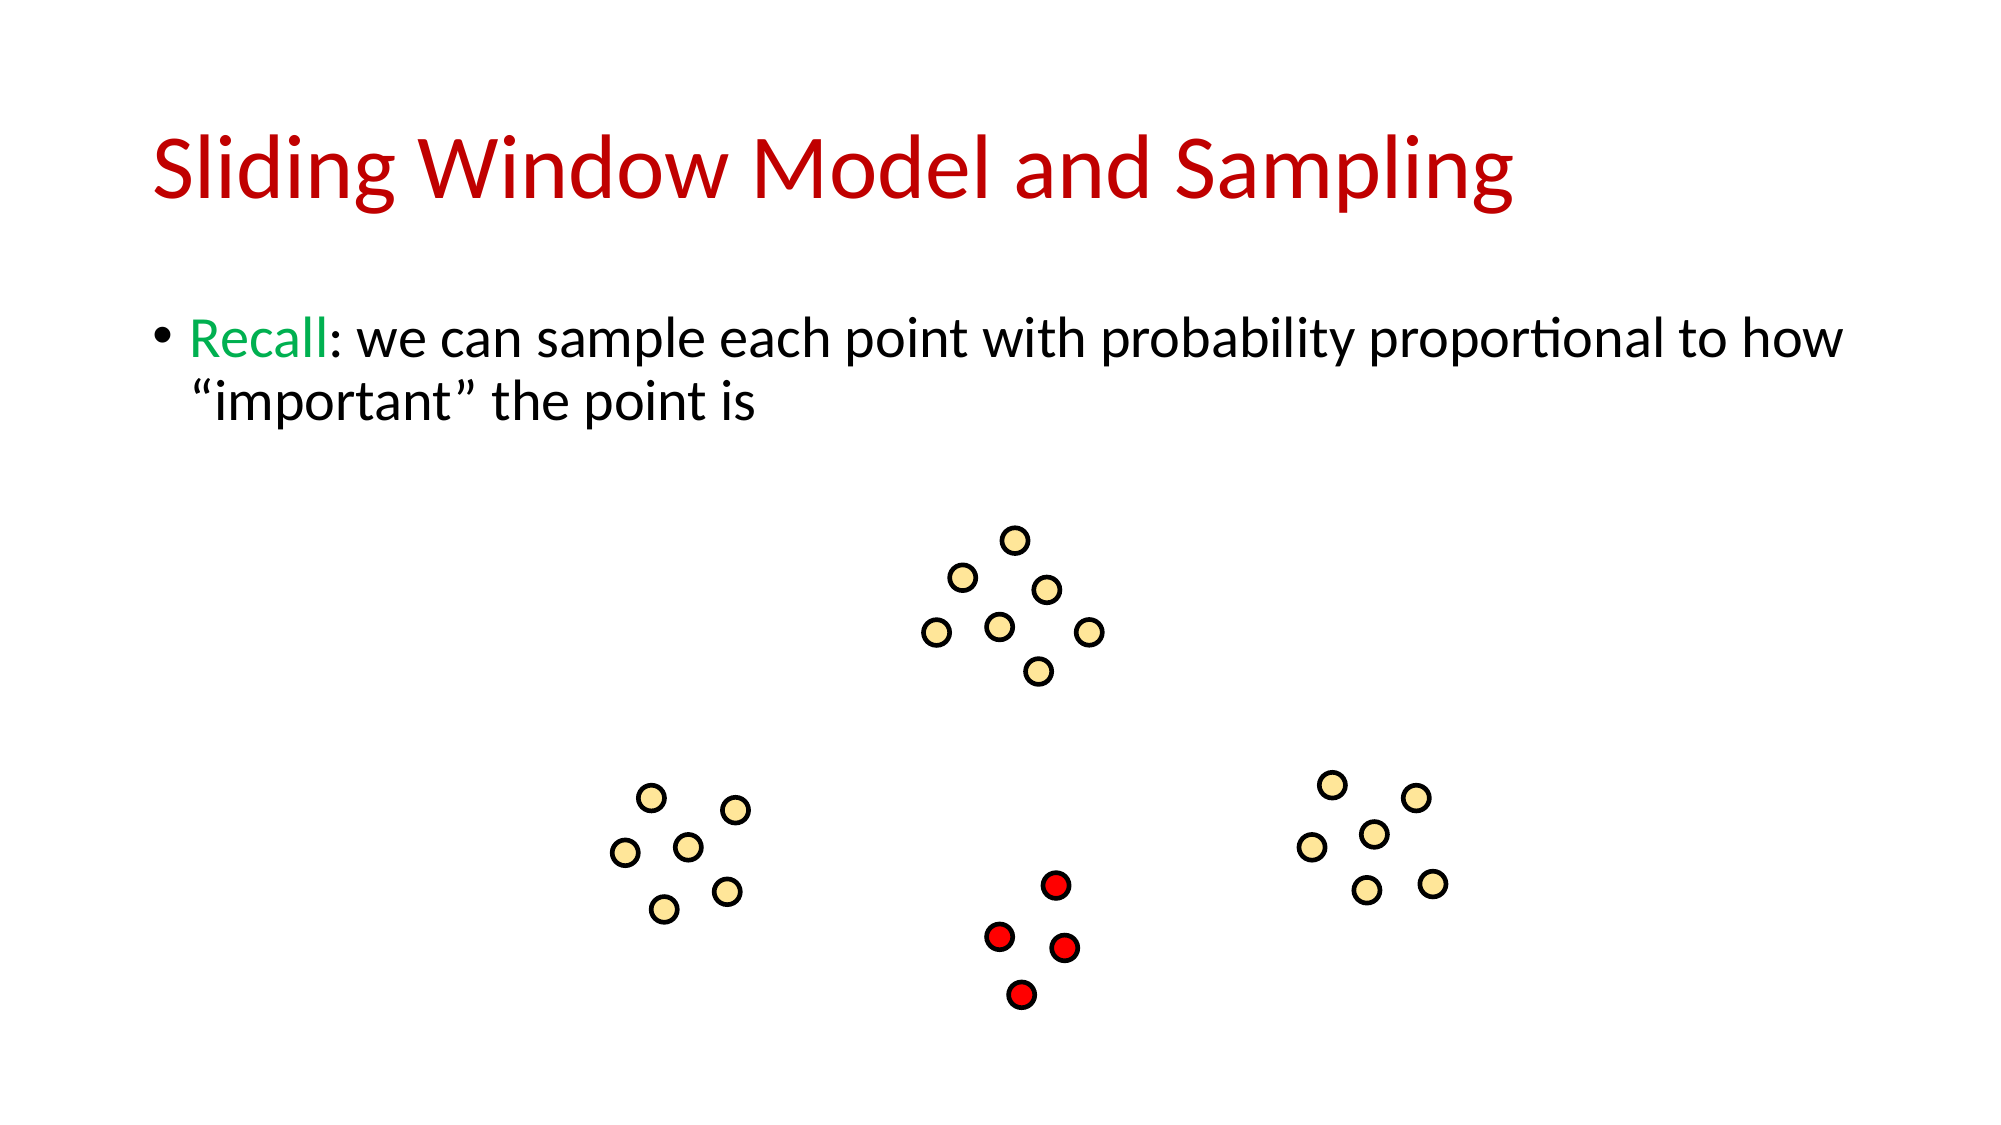

# Sliding Window Model and Sampling
Recall: we can sample each point with probability proportional to how “important” the point is